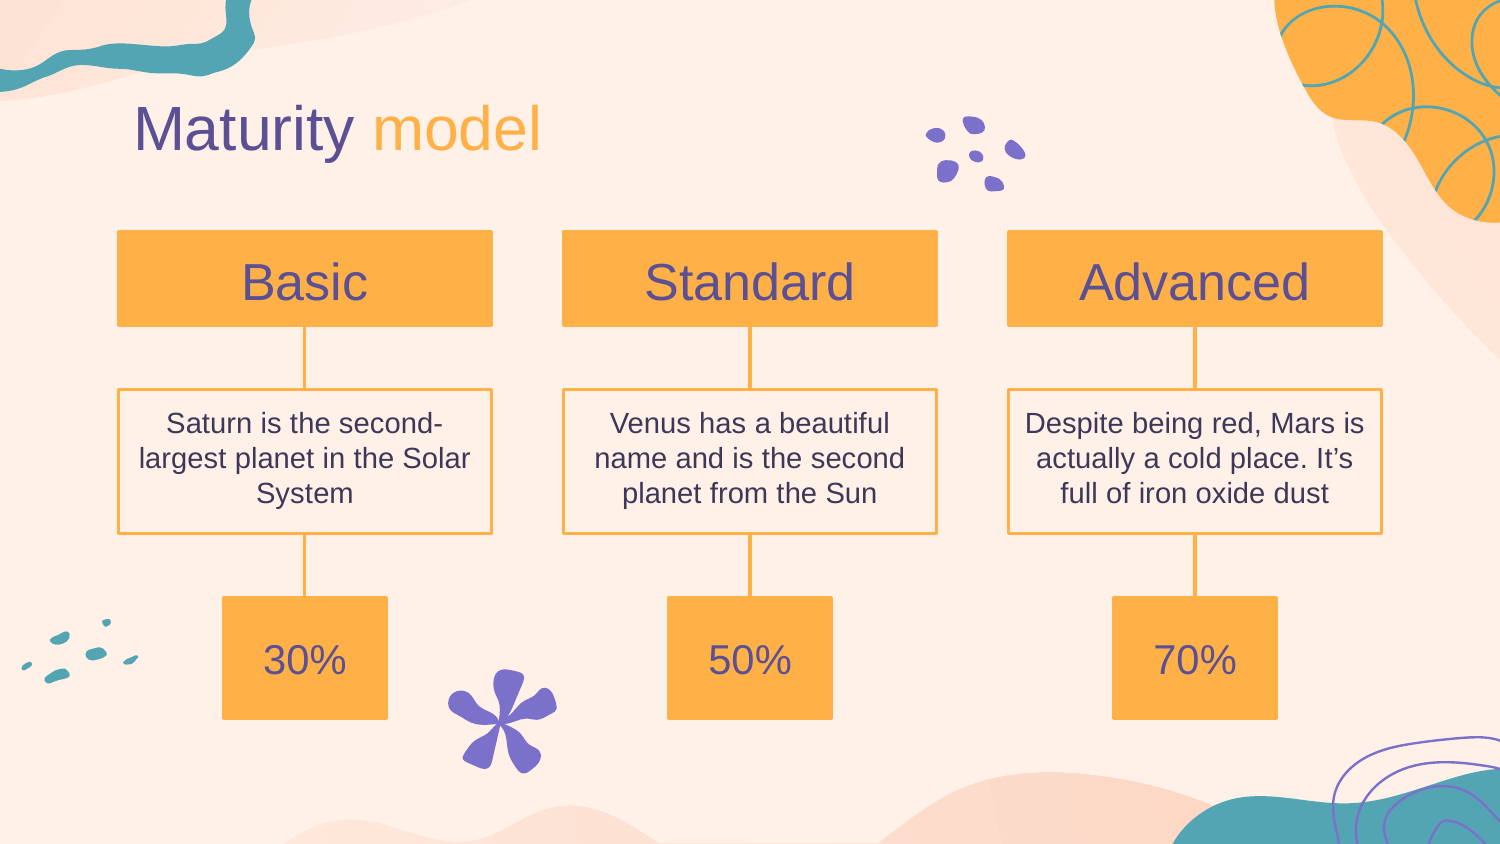

Maturity model

Basic
Standard
# Advanced
Saturn is the second-largest planet in the Solar System
Venus has a beautiful name and is the second planet from the Sun
Despite being red, Mars is actually a cold place. It’s full of iron oxide dust
30%
50%
70%